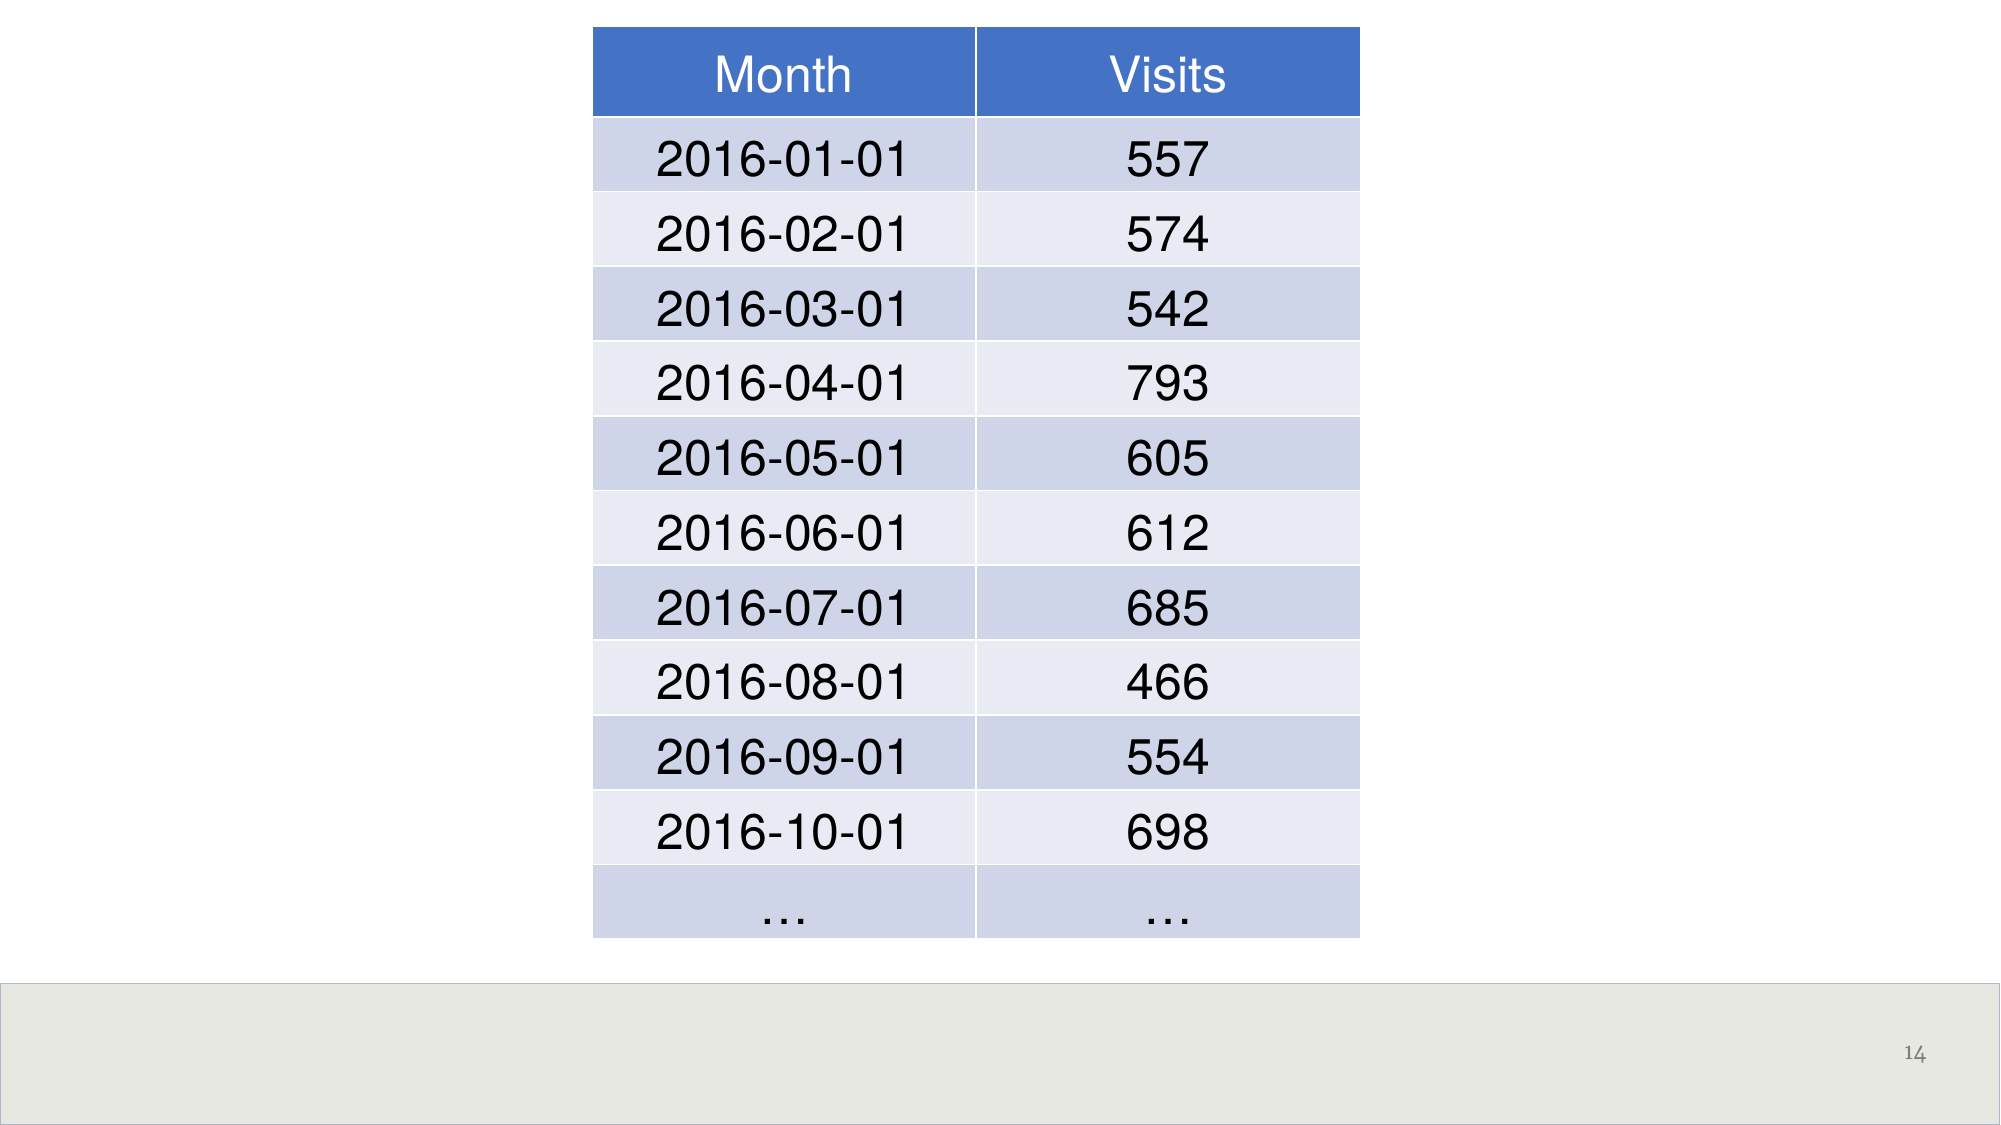

| Month | Visits |
| --- | --- |
| 2016-01-01 | 557 |
| 2016-02-01 | 574 |
| 2016-03-01 | 542 |
| 2016-04-01 | 793 |
| 2016-05-01 | 605 |
| 2016-06-01 | 612 |
| 2016-07-01 | 685 |
| 2016-08-01 | 466 |
| 2016-09-01 | 554 |
| 2016-10-01 | 698 |
| … | … |